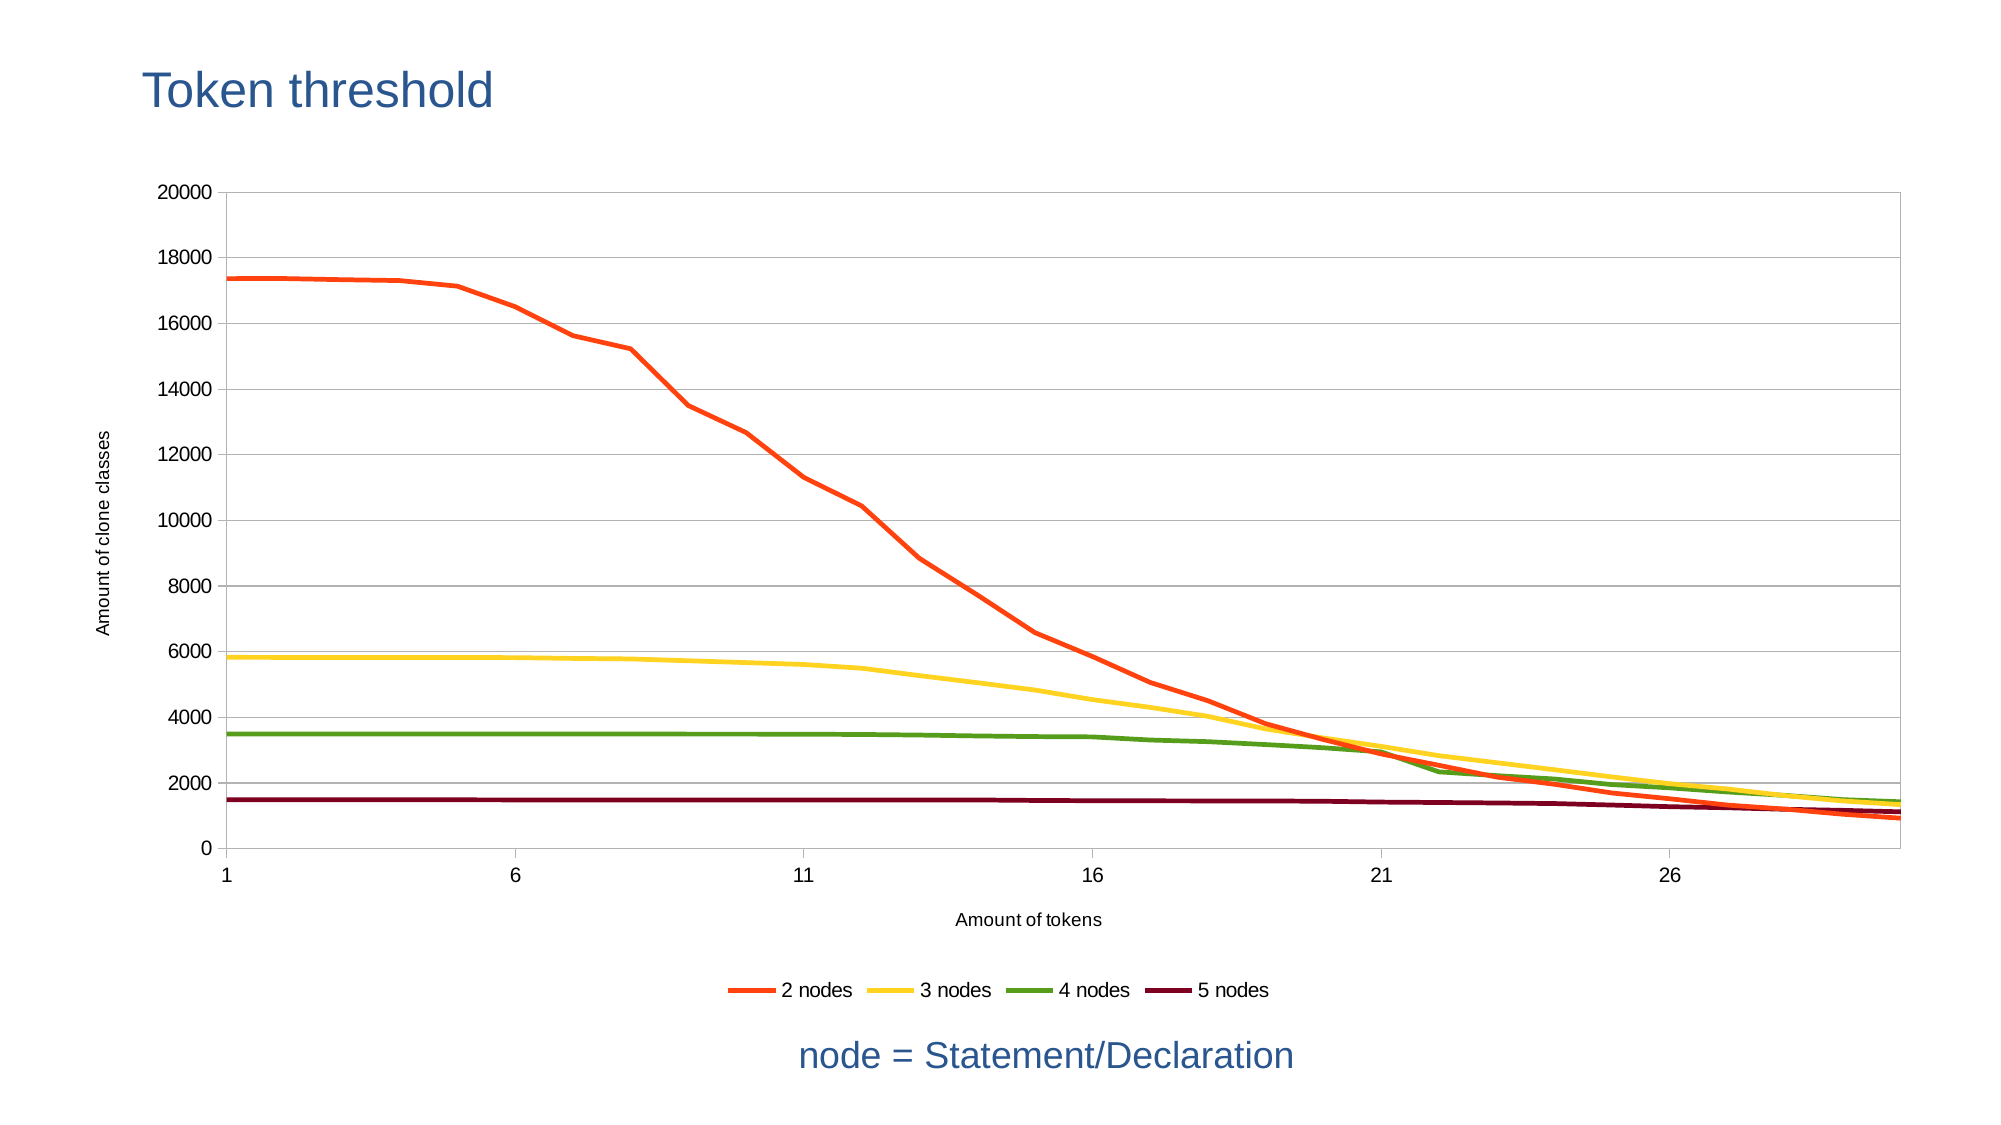

Token threshold

### Chart

| Category | 2 nodes | 3 nodes | 4 nodes | 5 nodes |
|---|---|---|---|---|
     node = Statement/Declaration